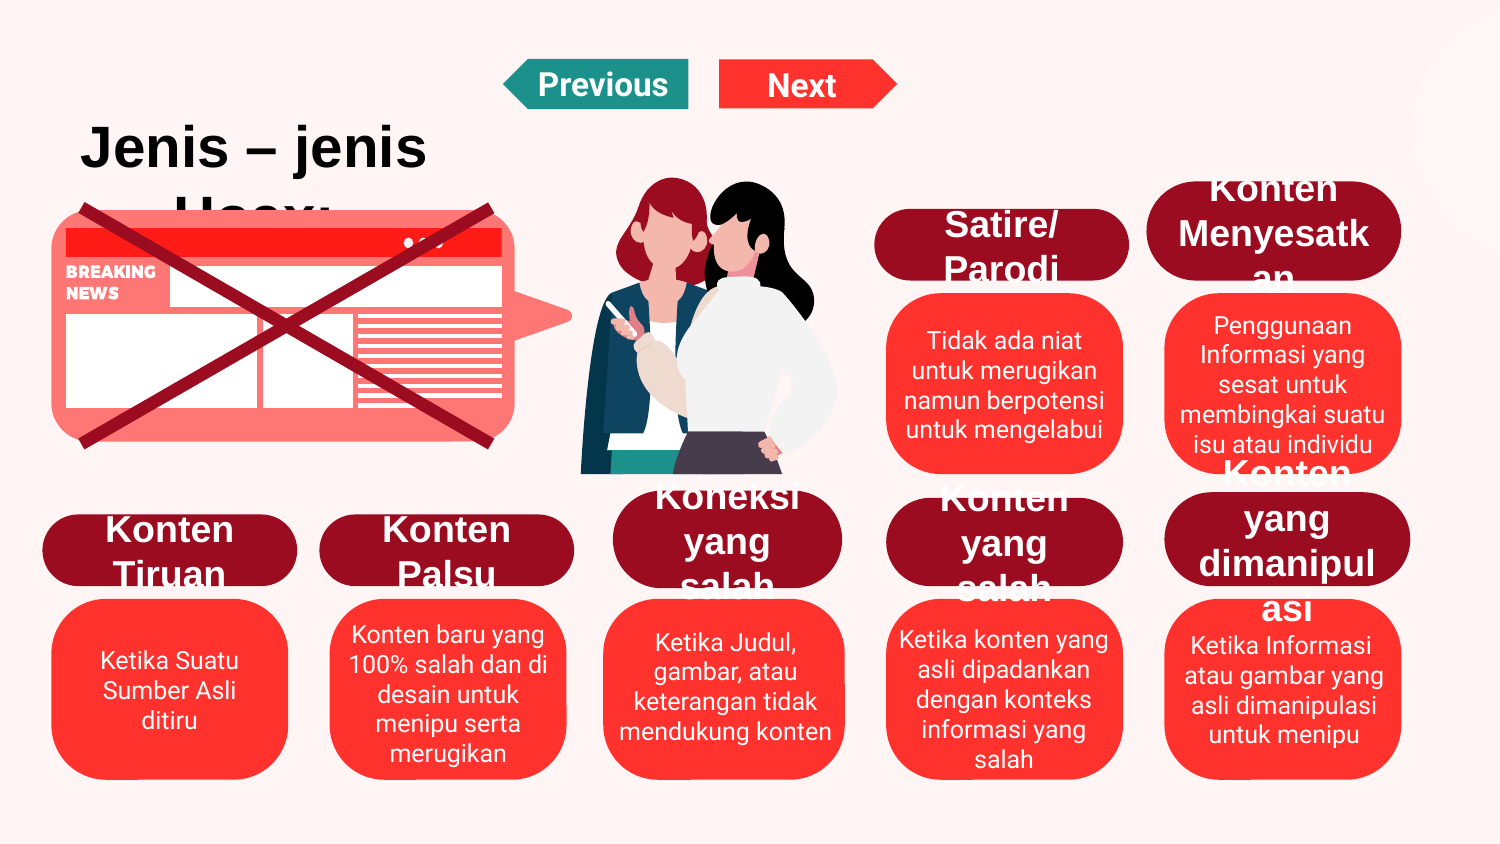

Previous

Next
# Jenis – jenis Hoax:

Konten Menyesatkan

Penggunaan Informasi yang sesat untuk membingkai suatu isu atau individu
Satire/Parodi

Tidak ada niat untuk merugikan namun berpotensi untuk mengelabui

Koneksi yang salah

Ketika Judul, gambar, atau keterangan tidak mendukung konten
Konten yang dimanipulasi

Ketika Informasi  atau gambar yang asli dimanipulasi untuk menipu
Konten yang salah

Ketika konten yang asli dipadankan dengan konteks informasi yang salah
Konten Tiruan
Ketika Suatu Sumber Asli ditiru
Konten Palsu

Konten baru yang 100% salah dan di desain untuk menipu serta merugikan